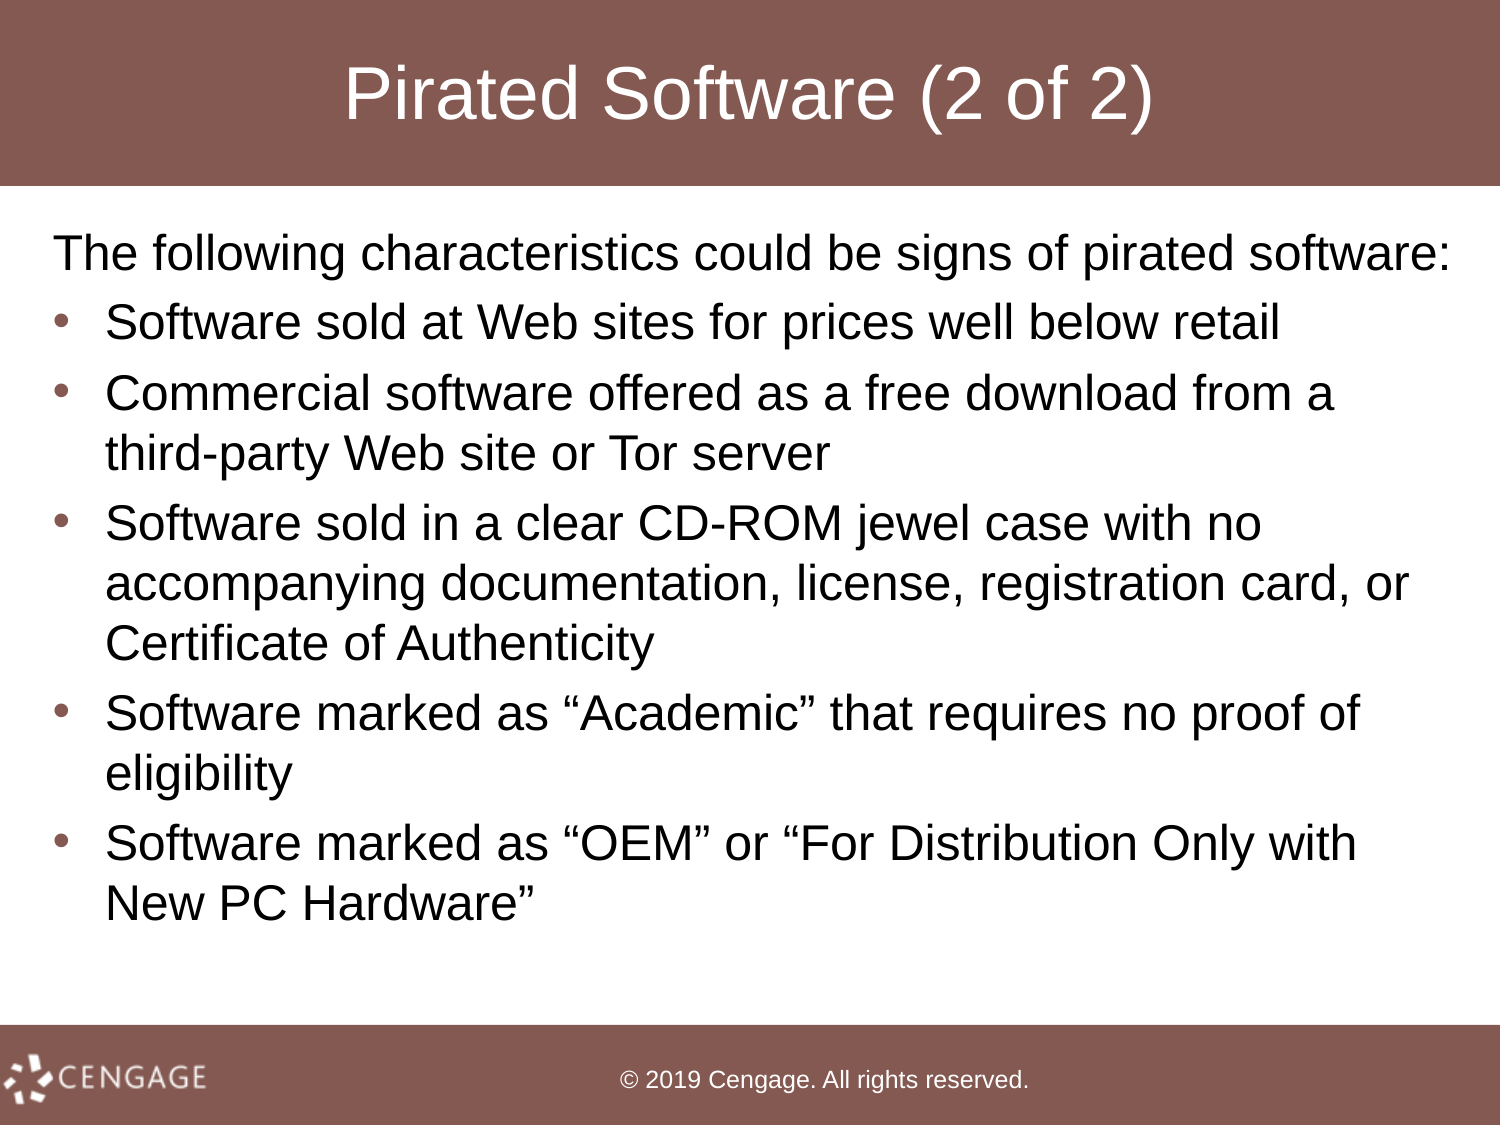

# Pirated Software (2 of 2)
The following characteristics could be signs of pirated software:
Software sold at Web sites for prices well below retail
Commercial software offered as a free download from a third-party Web site or Tor server
Software sold in a clear CD-ROM jewel case with no accompanying documentation, license, registration card, or Certificate of Authenticity
Software marked as “Academic” that requires no proof of eligibility
Software marked as “OEM” or “For Distribution Only with New PC Hardware”